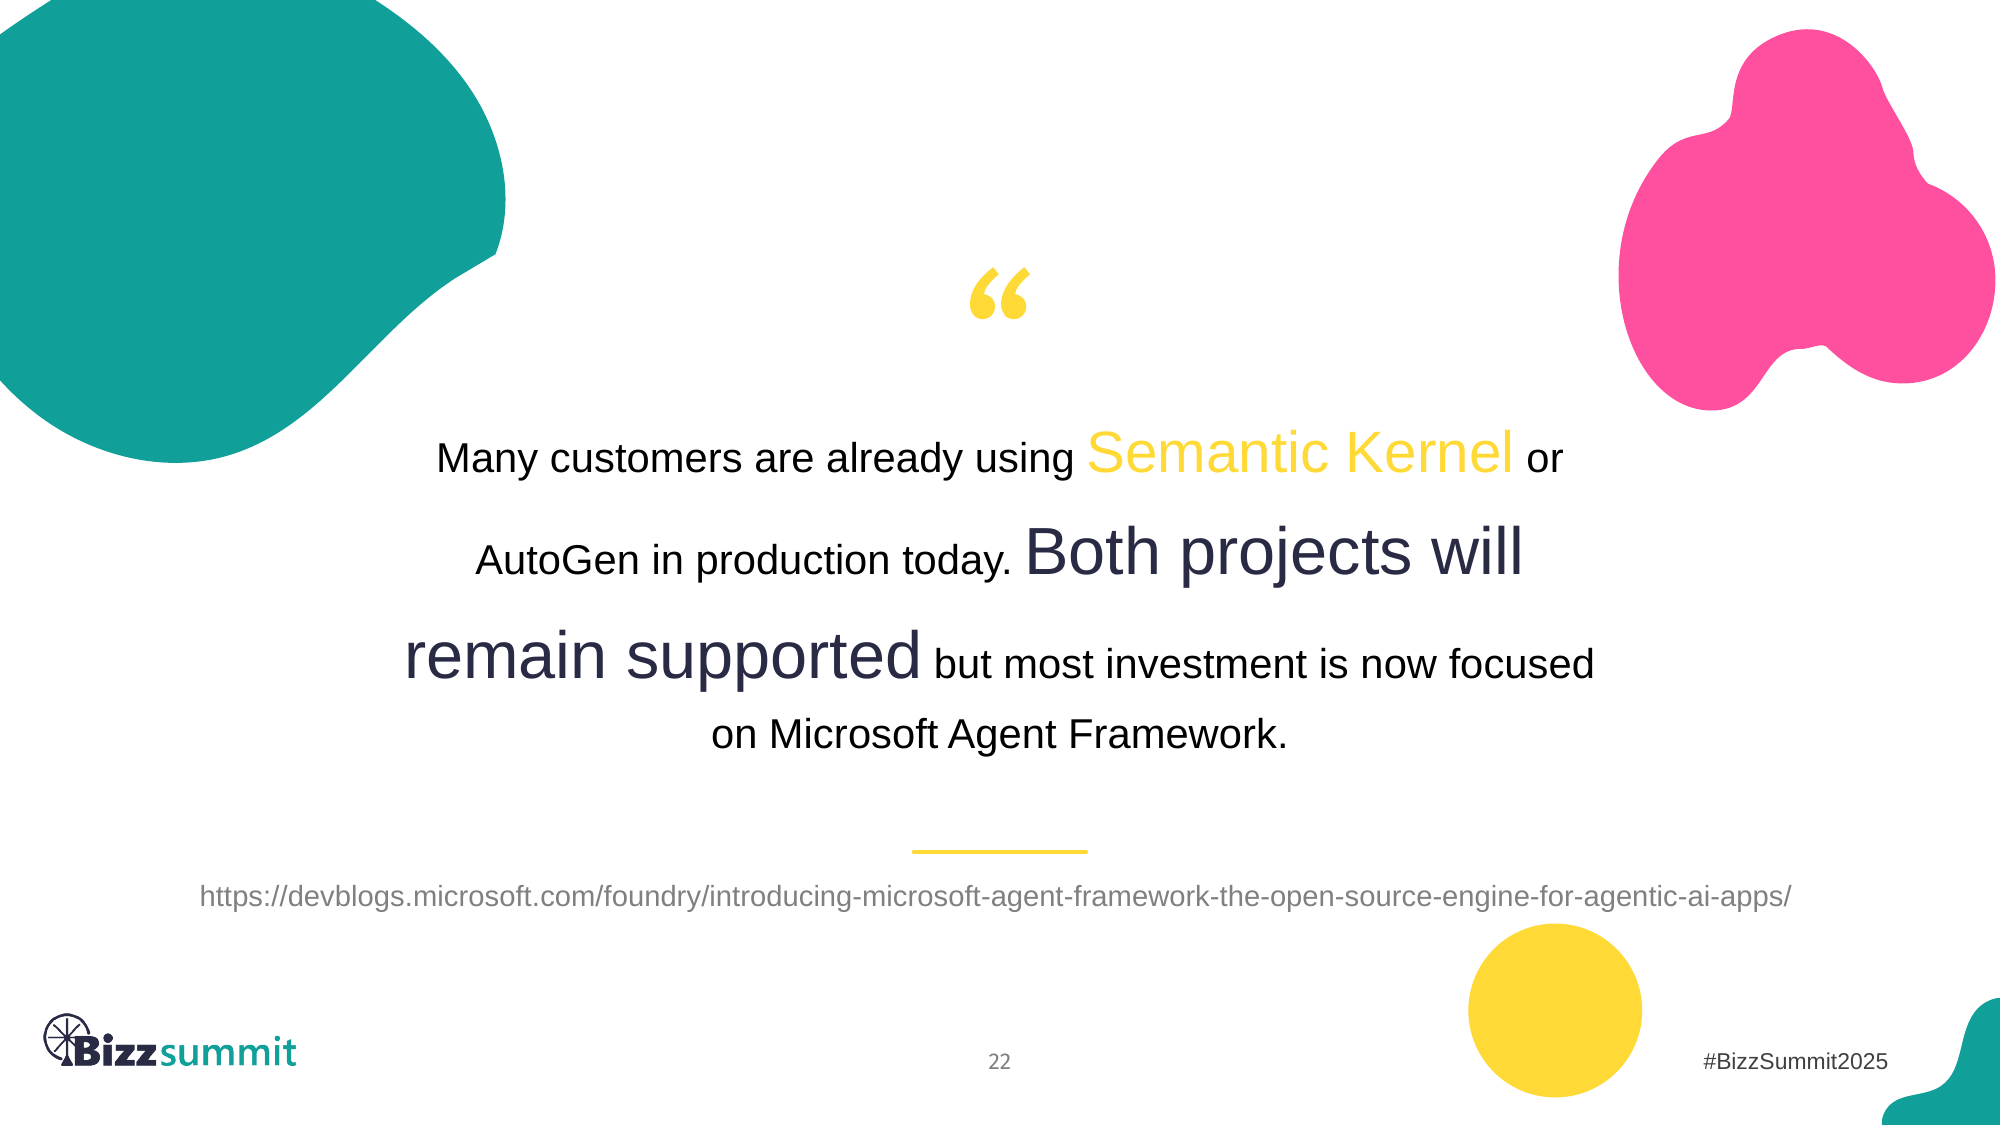

Many customers are already using Semantic Kernel or AutoGen in production today. Both projects will remain supported but most investment is now focused on Microsoft Agent Framework.
https://devblogs.microsoft.com/foundry/introducing-microsoft-agent-framework-the-open-source-engine-for-agentic-ai-apps/